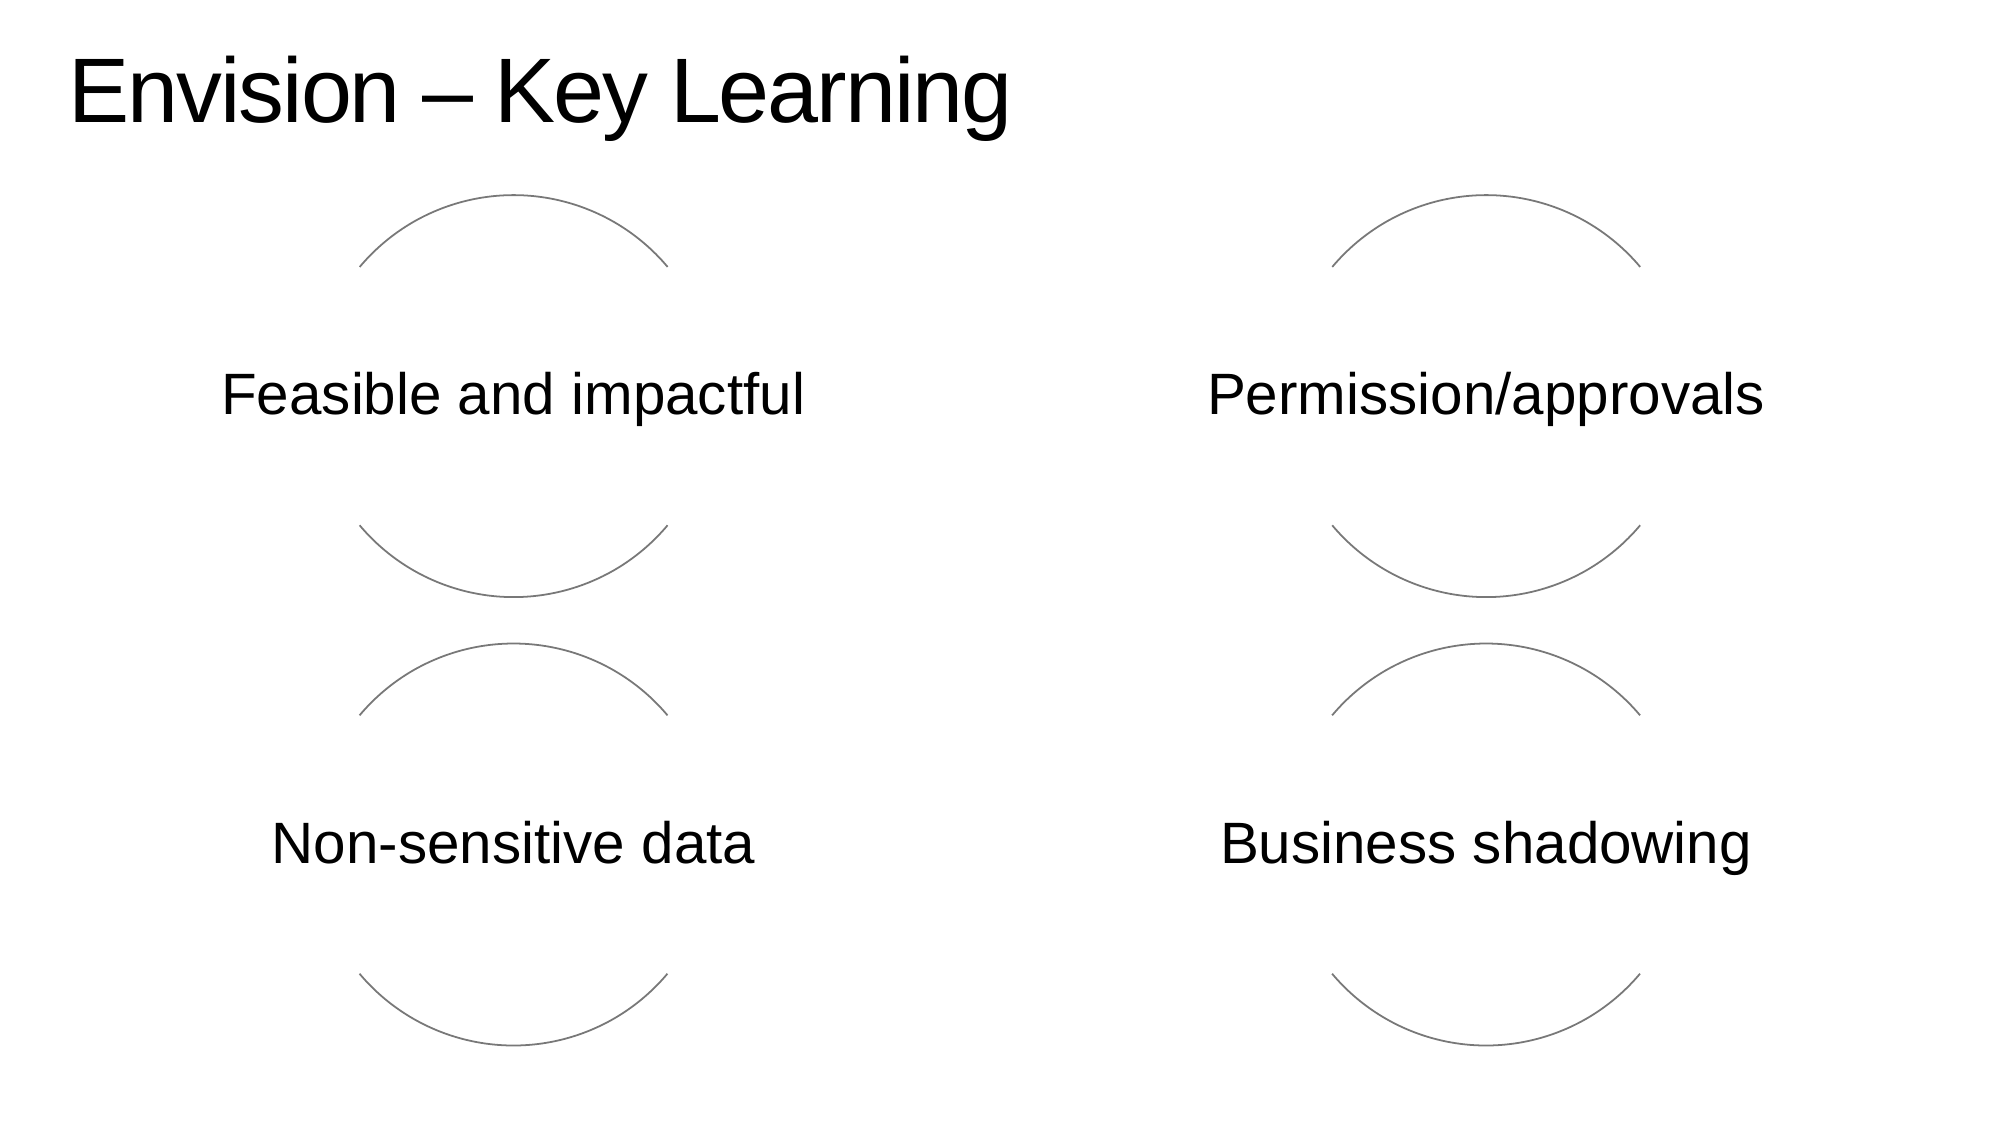

# Envision – Key Learning
Feasible and impactful
Permission/approvals
Non-sensitive data
Business shadowing